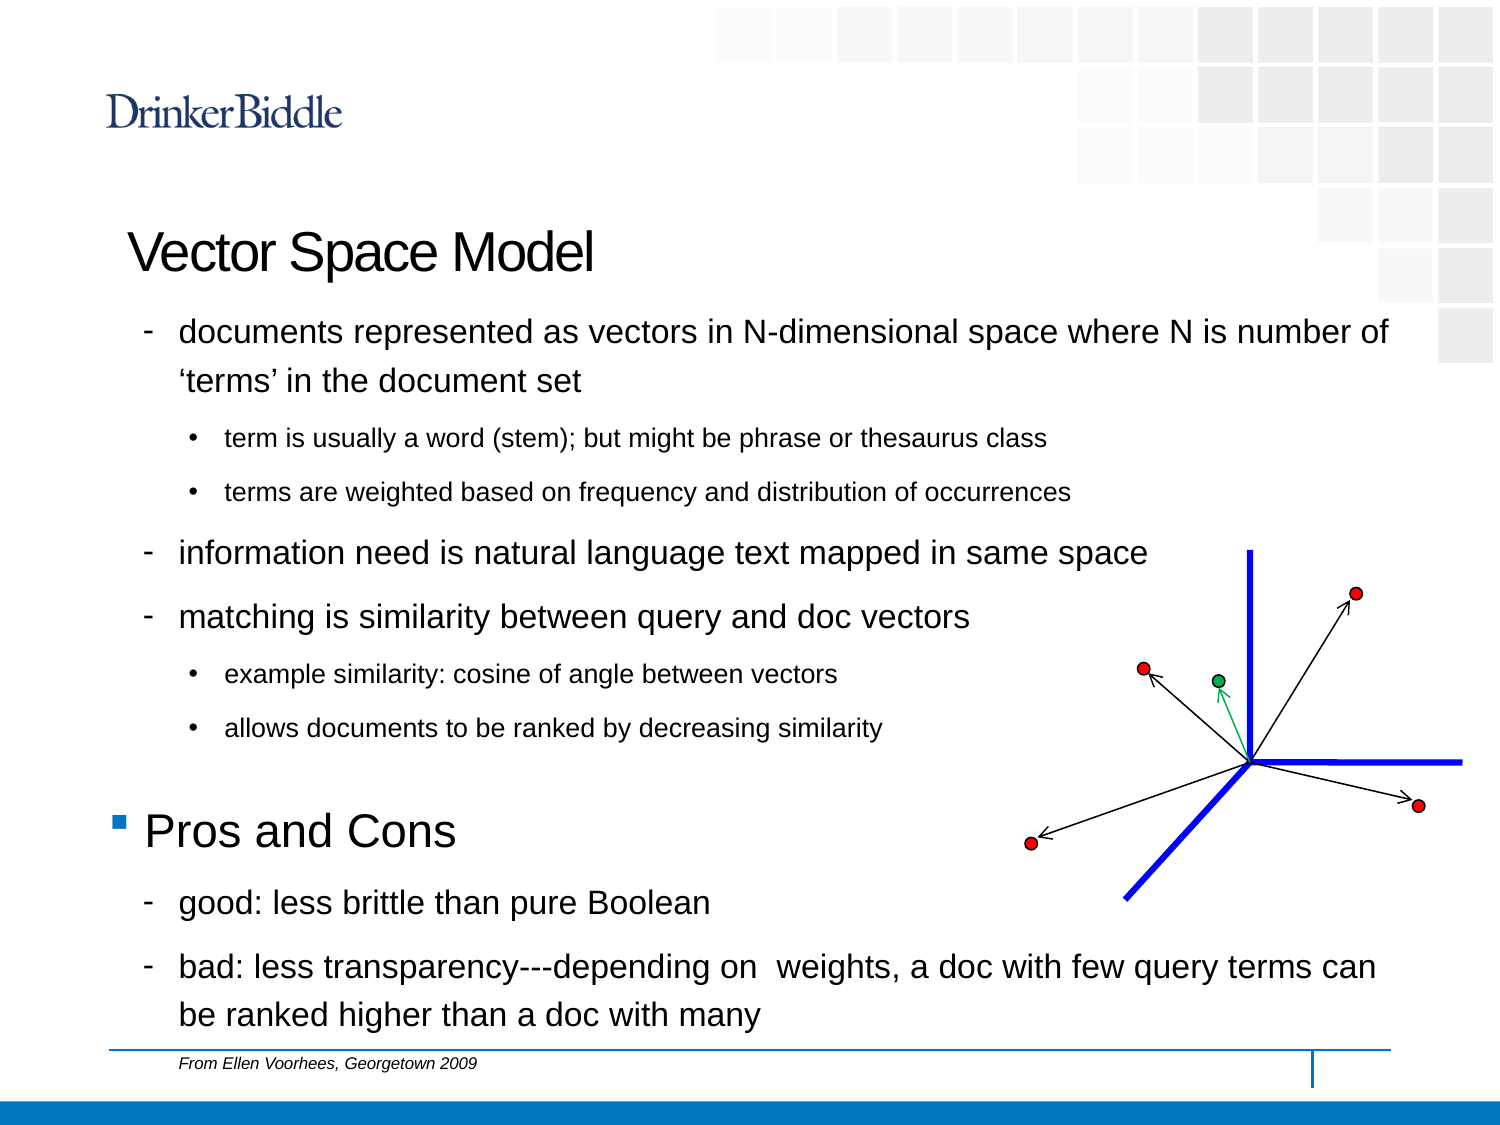

documents represented as vectors in N-dimensional space where N is number of ‘terms’ in the document set
term is usually a word (stem); but might be phrase or thesaurus class
terms are weighted based on frequency and distribution of occurrences
information need is natural language text mapped in same space
matching is similarity between query and doc vectors
example similarity: cosine of angle between vectors
allows documents to be ranked by decreasing similarity
Pros and Cons
good: less brittle than pure Boolean
bad: less transparency---depending on  weights, a doc with few query terms can be ranked higher than a doc with many
	From Ellen Voorhees, Georgetown 2009

# Vector Space Model